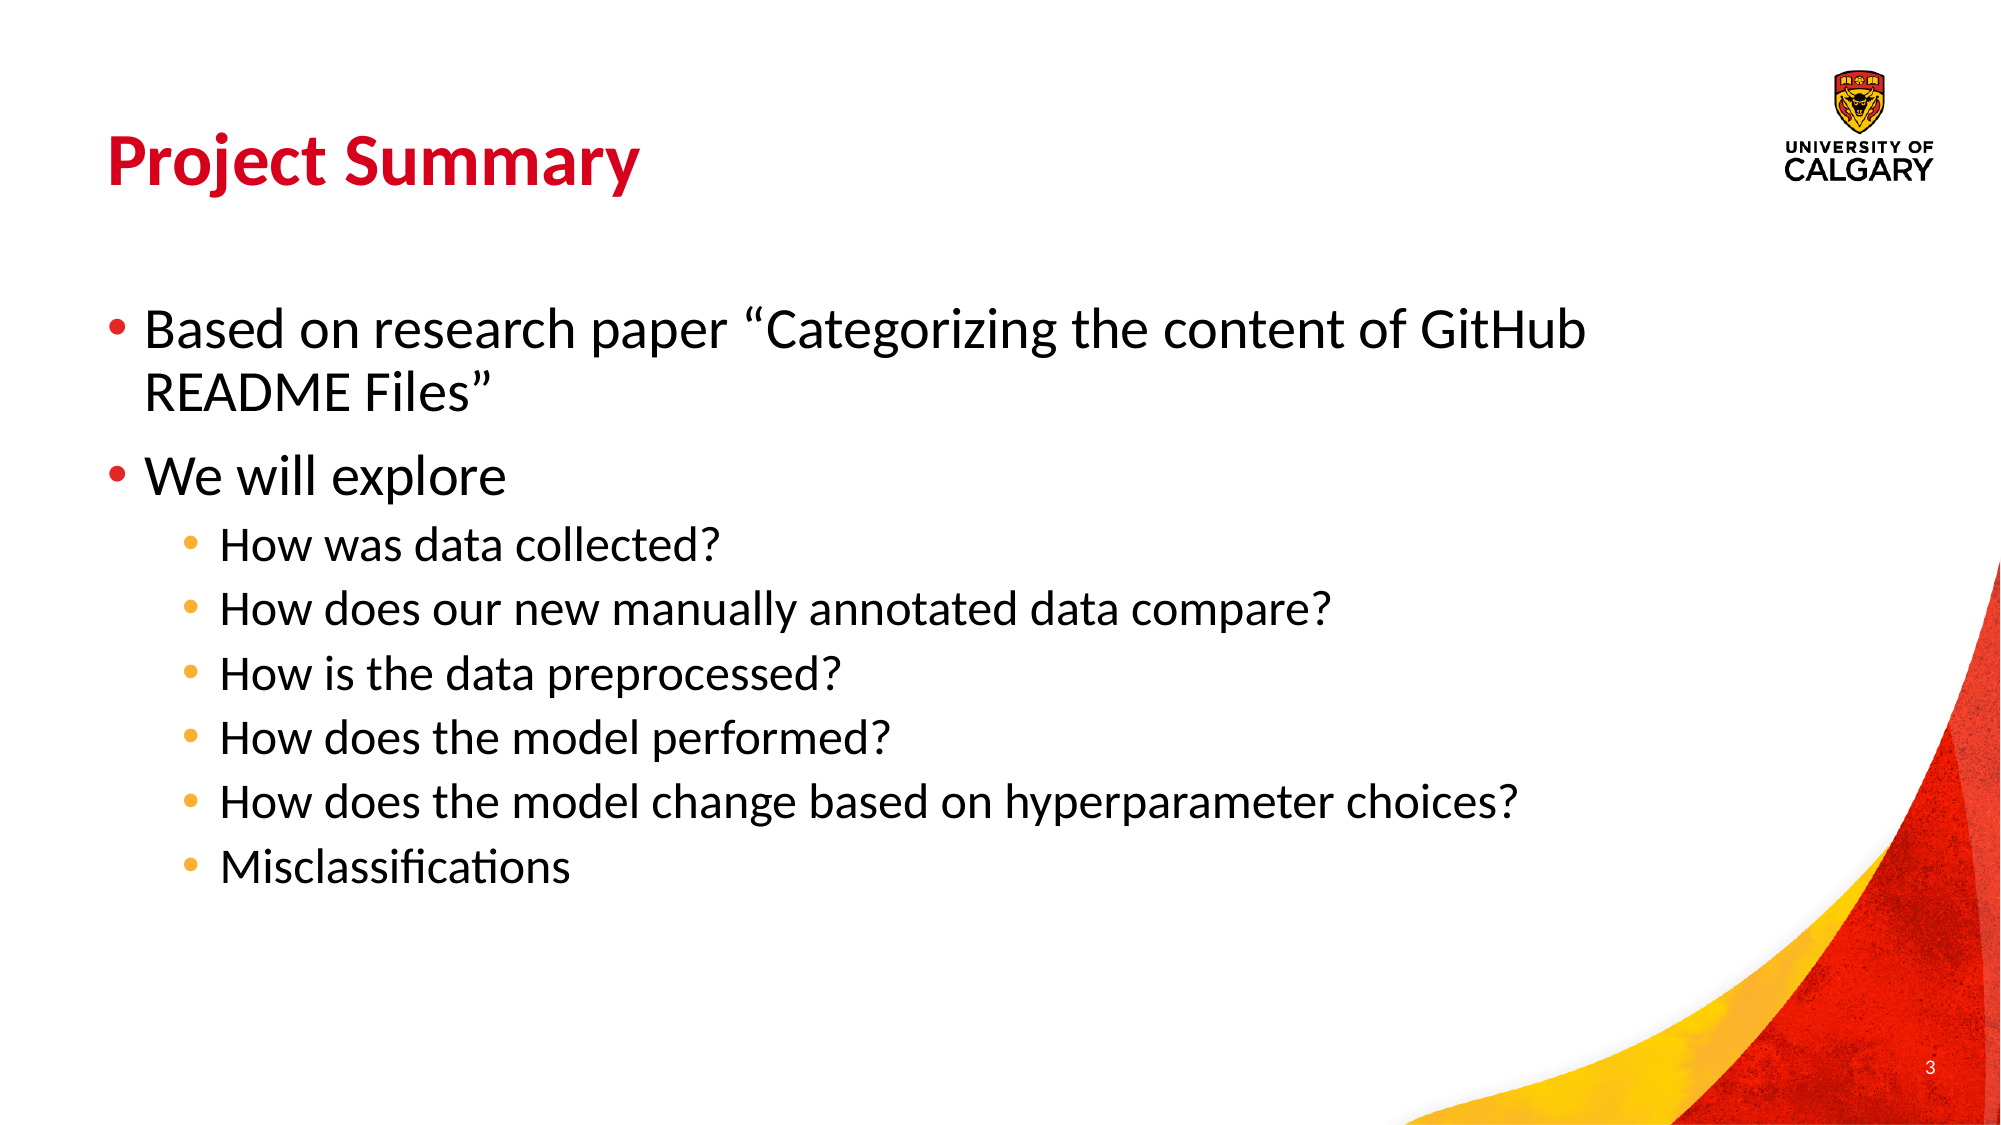

# Project Summary
Based on research paper “Categorizing the content of GitHub README Files”
We will explore
How was data collected?
How does our new manually annotated data compare?
How is the data preprocessed?
How does the model performed?
How does the model change based on hyperparameter choices?
Misclassifications

3